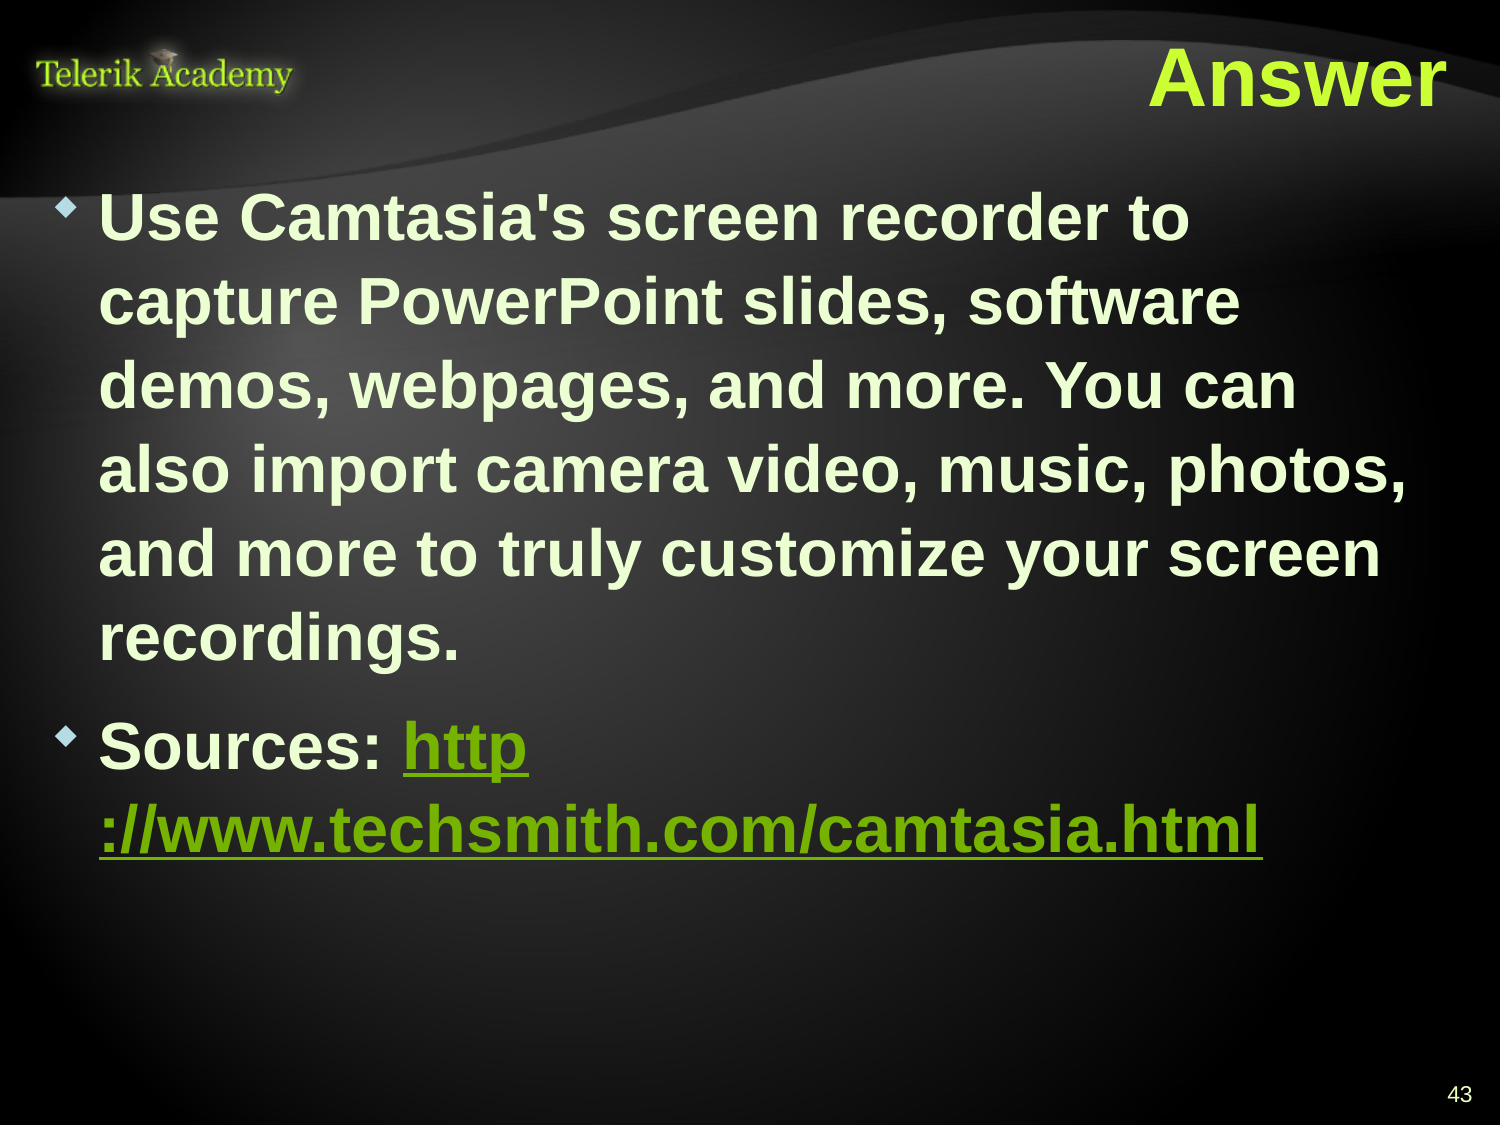

# Answer
Use Camtasia's screen recorder to capture PowerPoint slides, software demos, webpages, and more. You can also import camera video, music, photos, and more to truly customize your screen recordings.
Sources: http://www.techsmith.com/camtasia.html
43